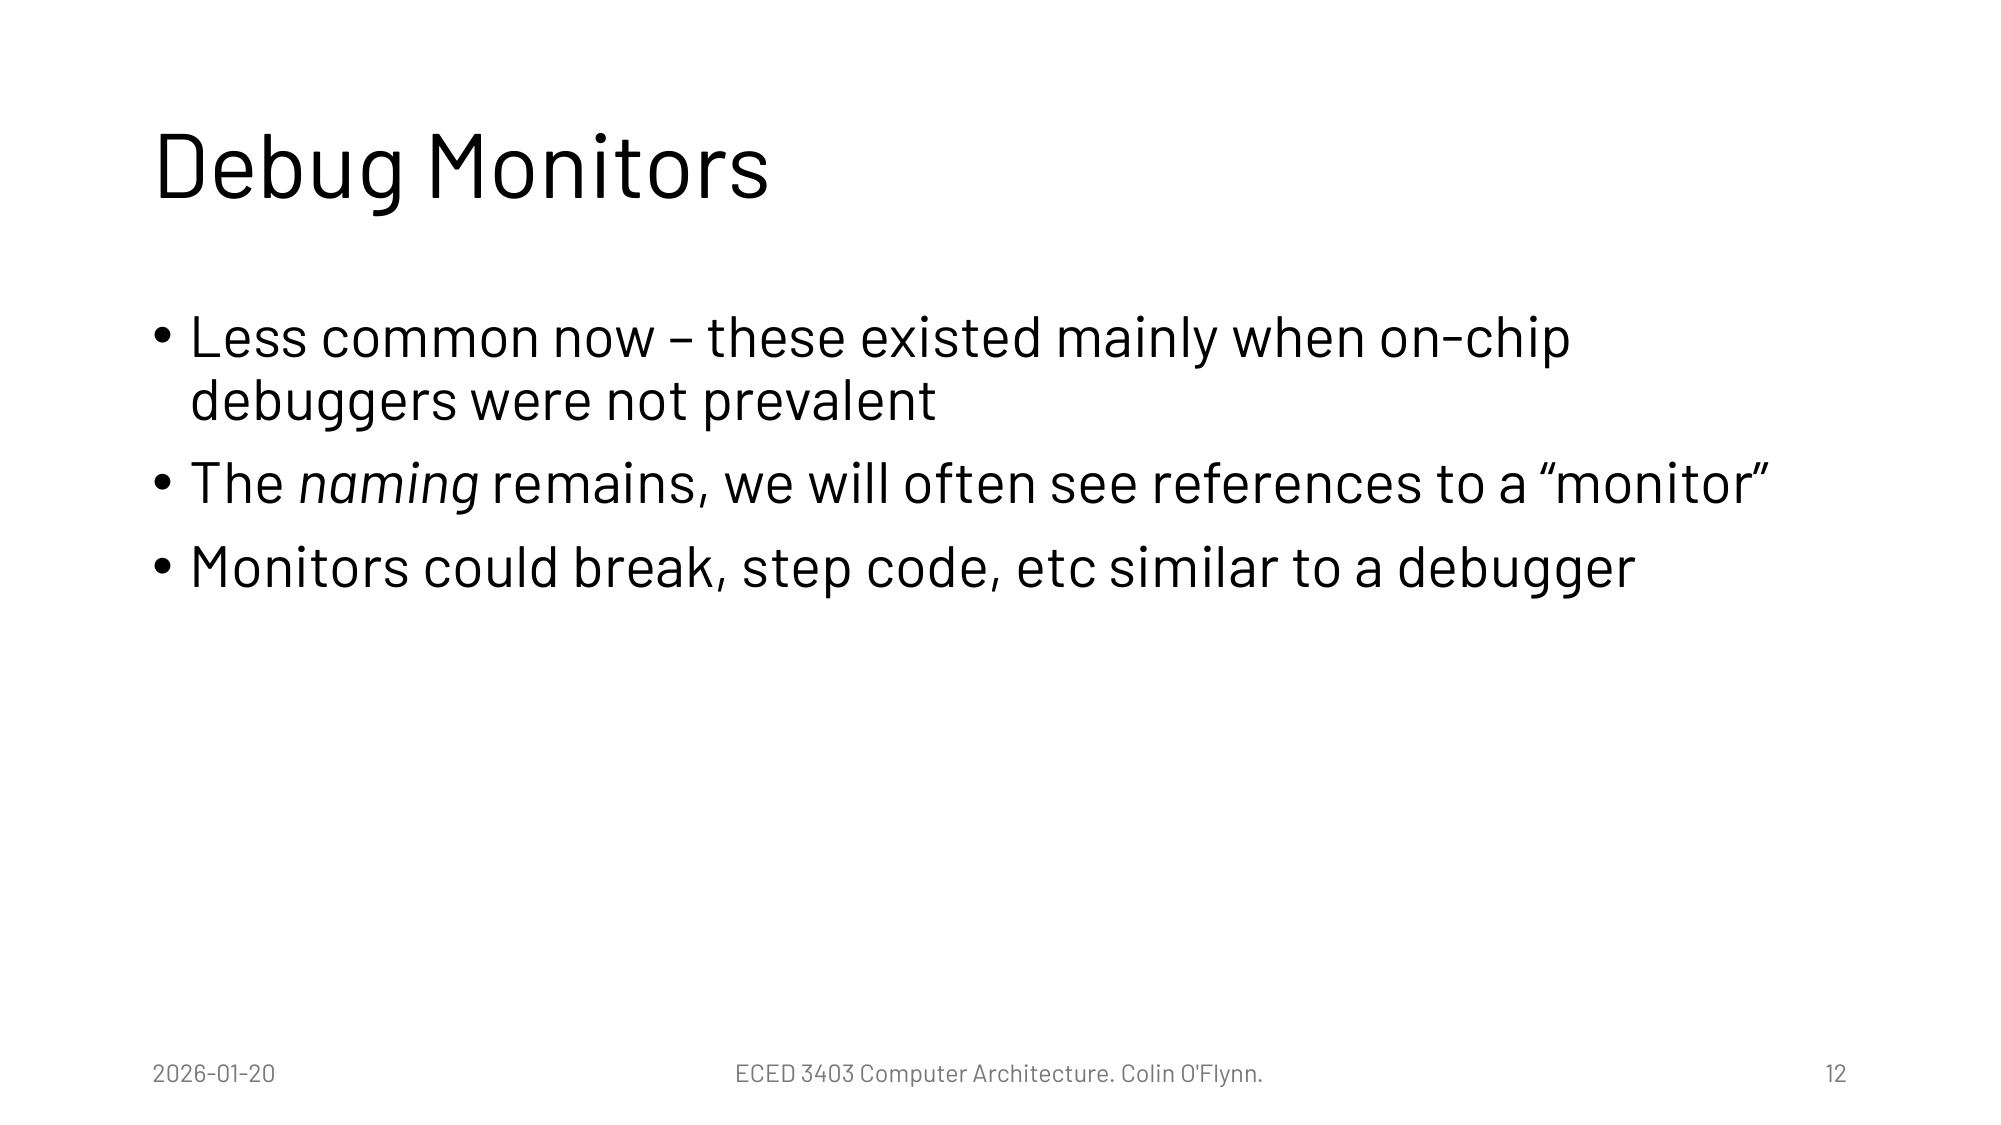

# Debug Monitors
Less common now – these existed mainly when on-chip debuggers were not prevalent
The naming remains, we will often see references to a “monitor”
Monitors could break, step code, etc similar to a debugger
2026-01-20
ECED 3403 Computer Architecture. Colin O'Flynn.
12